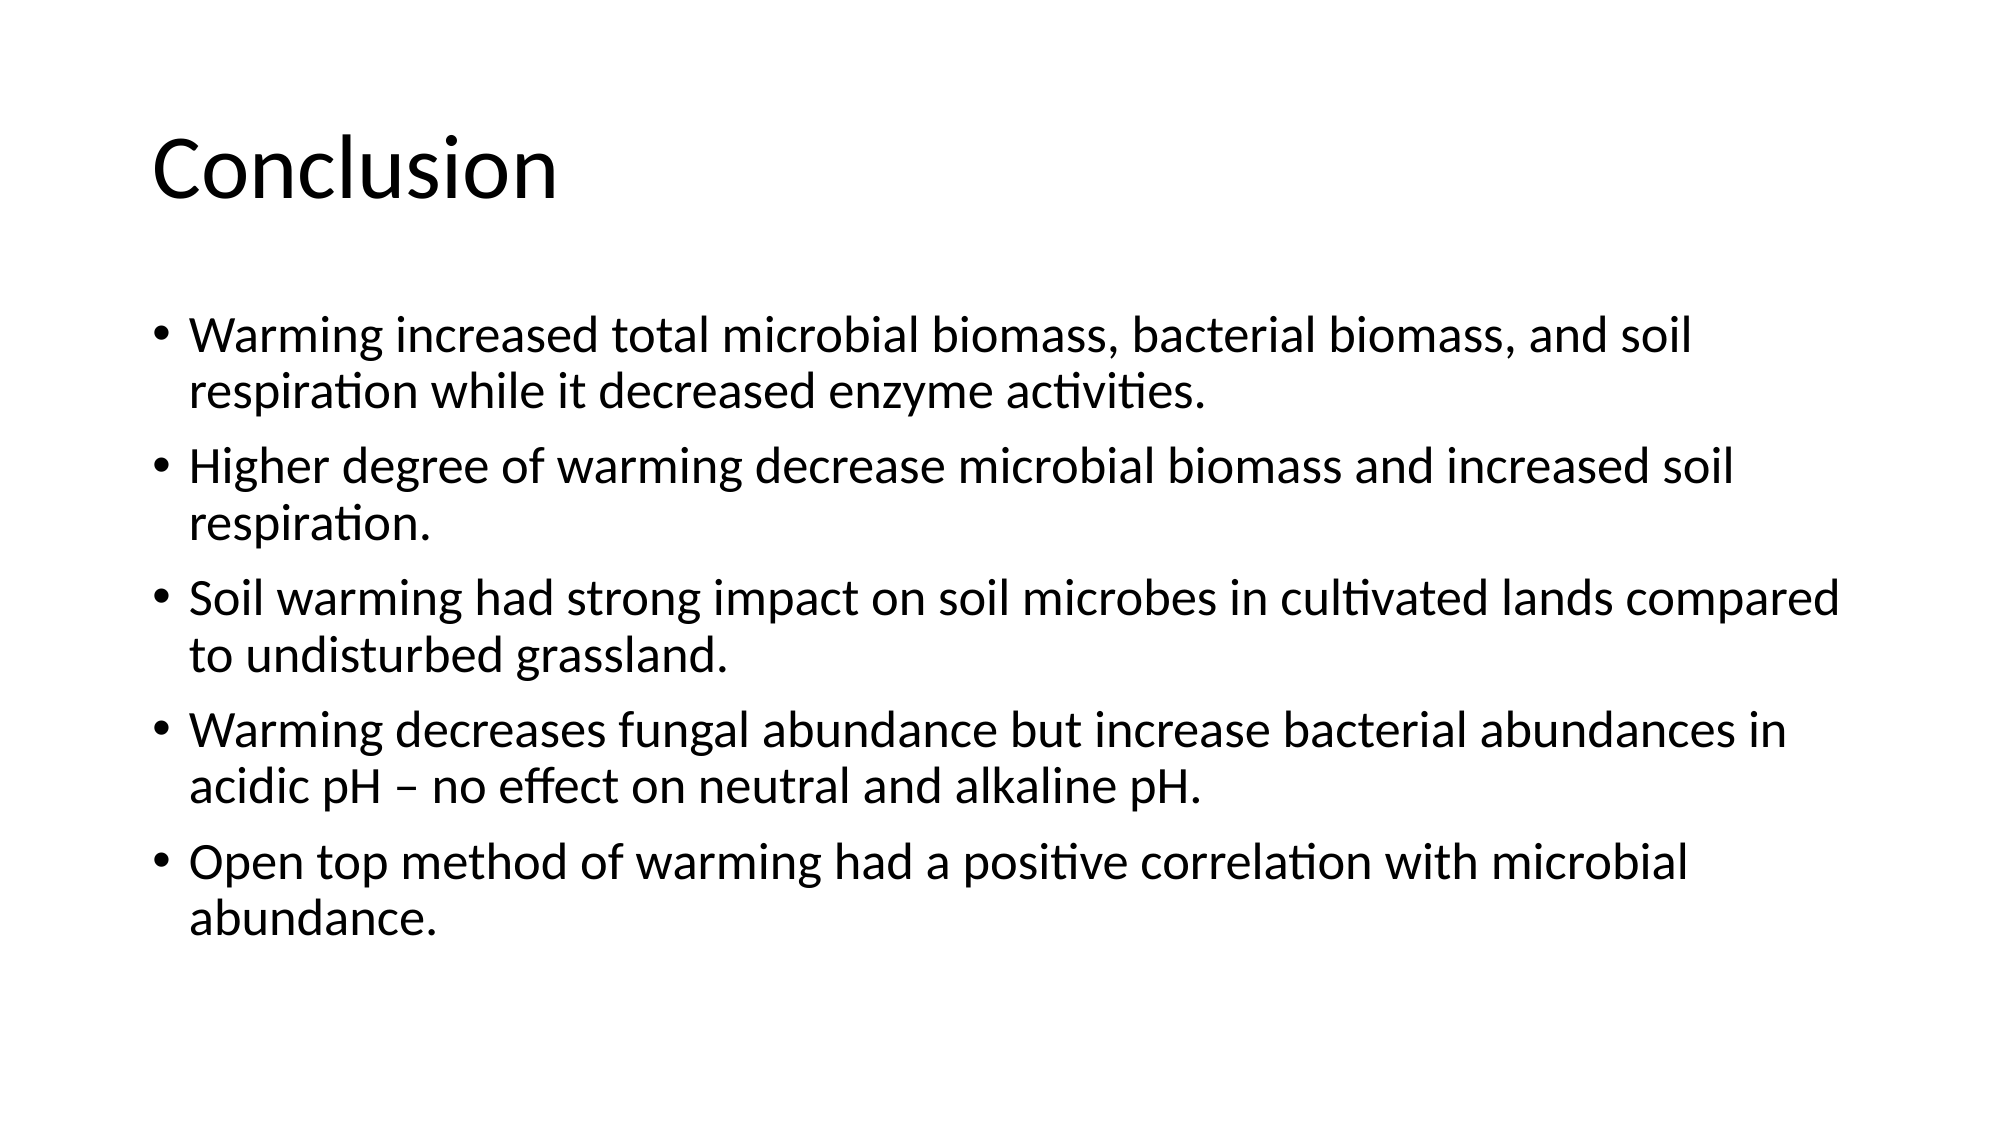

# Conclusion
Warming increased total microbial biomass, bacterial biomass, and soil respiration while it decreased enzyme activities.
Higher degree of warming decrease microbial biomass and increased soil respiration.
Soil warming had strong impact on soil microbes in cultivated lands compared to undisturbed grassland.
Warming decreases fungal abundance but increase bacterial abundances in acidic pH – no effect on neutral and alkaline pH.
Open top method of warming had a positive correlation with microbial abundance.